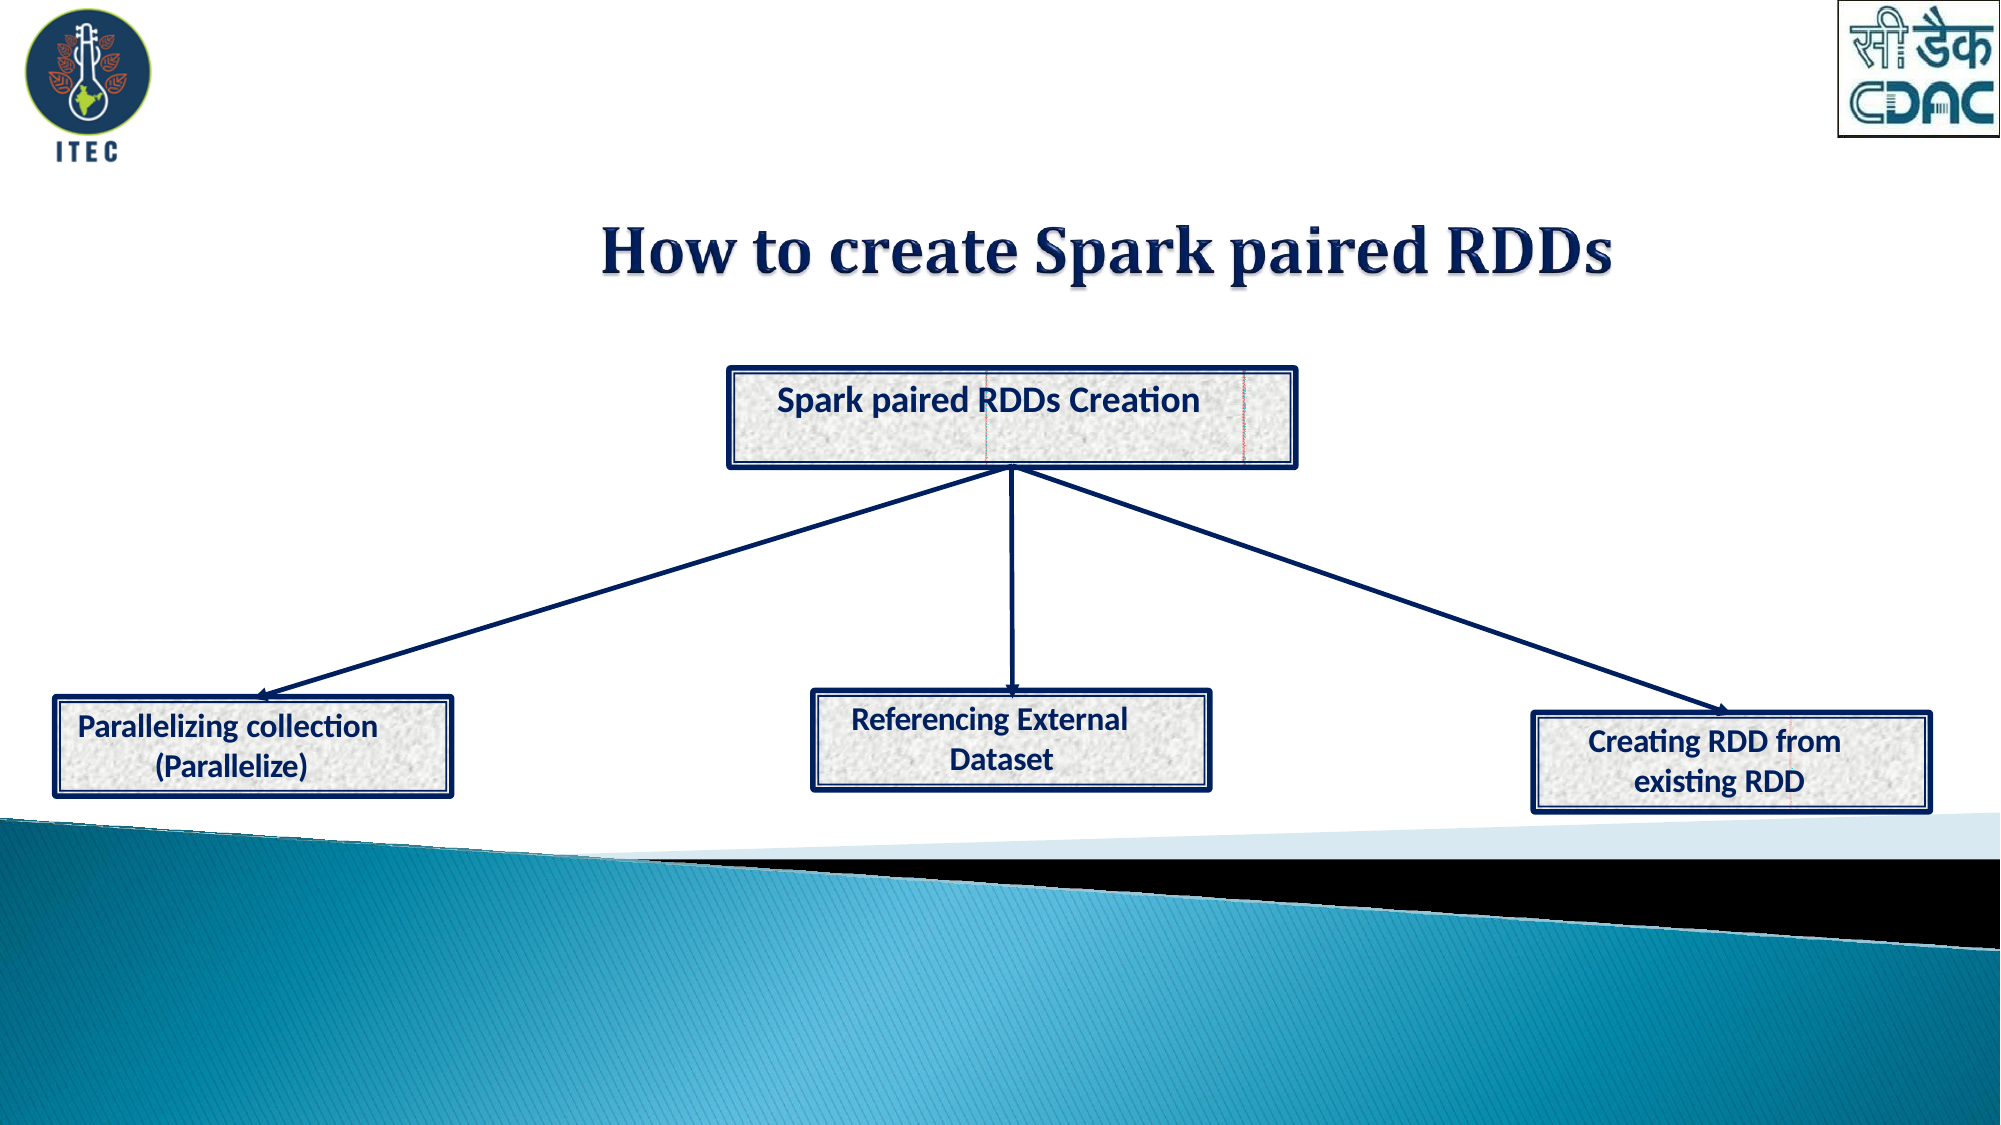

# Spark paired RDDs Creation

Referencing External
Dataset
Parallelizing collection  (Parallelize)

Creating RDD from  existing RDD